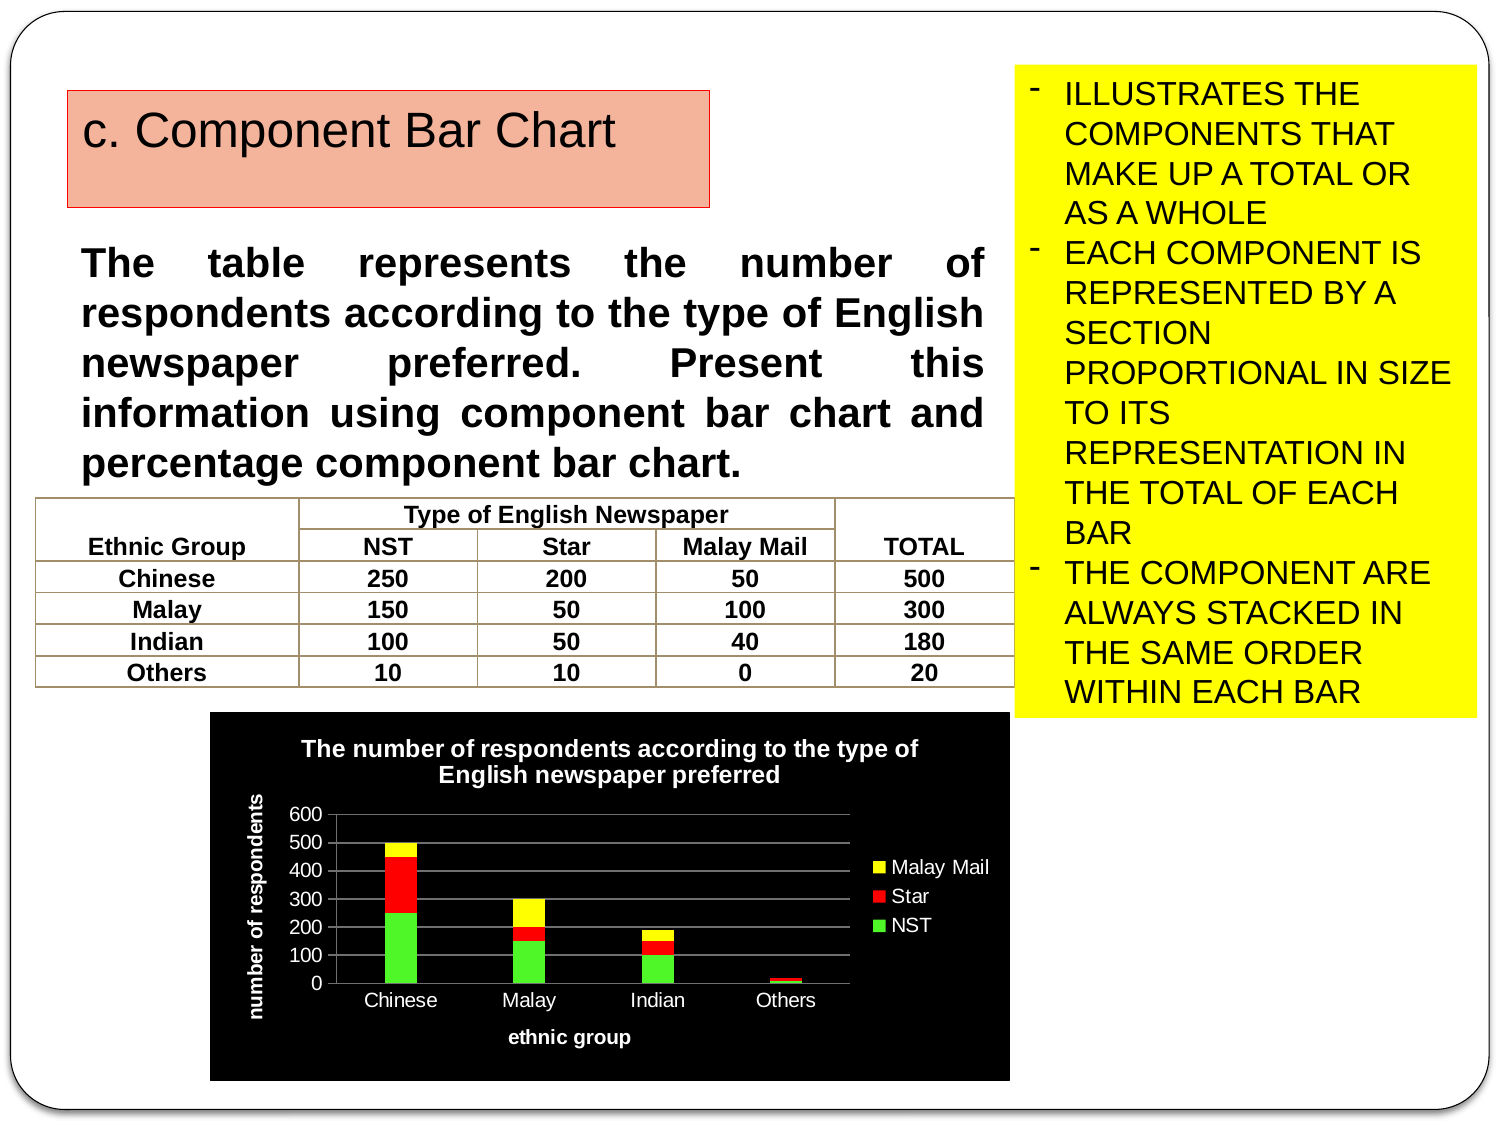

ILLUSTRATES THE COMPONENTS THAT MAKE UP A TOTAL OR AS A WHOLE
EACH COMPONENT IS REPRESENTED BY A SECTION PROPORTIONAL IN SIZE TO ITS REPRESENTATION IN THE TOTAL OF EACH BAR
THE COMPONENT ARE ALWAYS STACKED IN THE SAME ORDER WITHIN EACH BAR
c. Component Bar Chart

The table represents the number of respondents according to the type of English newspaper preferred. Present this information using component bar chart and percentage component bar chart.

| Ethnic Group | Type of English Newspaper |  |  | TOTAL |
| --- | --- | --- | --- | --- |
|  | NST | Star | Malay Mail |  |
| Chinese | 250 | 200 | 50 | 500 |
| Malay | 150 | 50 | 100 | 300 |
| Indian | 100 | 50 | 40 | 180 |
| Others | 10 | 10 | 0 | 20 |

### Chart: The number of respondents according to the type of English newspaper preferred

| Category | NST | Star | Malay Mail |
|---|---|---|---|
| Chinese | 250.0 | 200.0 | 50.0 |
| Malay | 150.0 | 50.0 | 100.0 |
| Indian | 100.0 | 50.0 | 40.0 |
| Others | 10.0 | 10.0 | 0.0 |